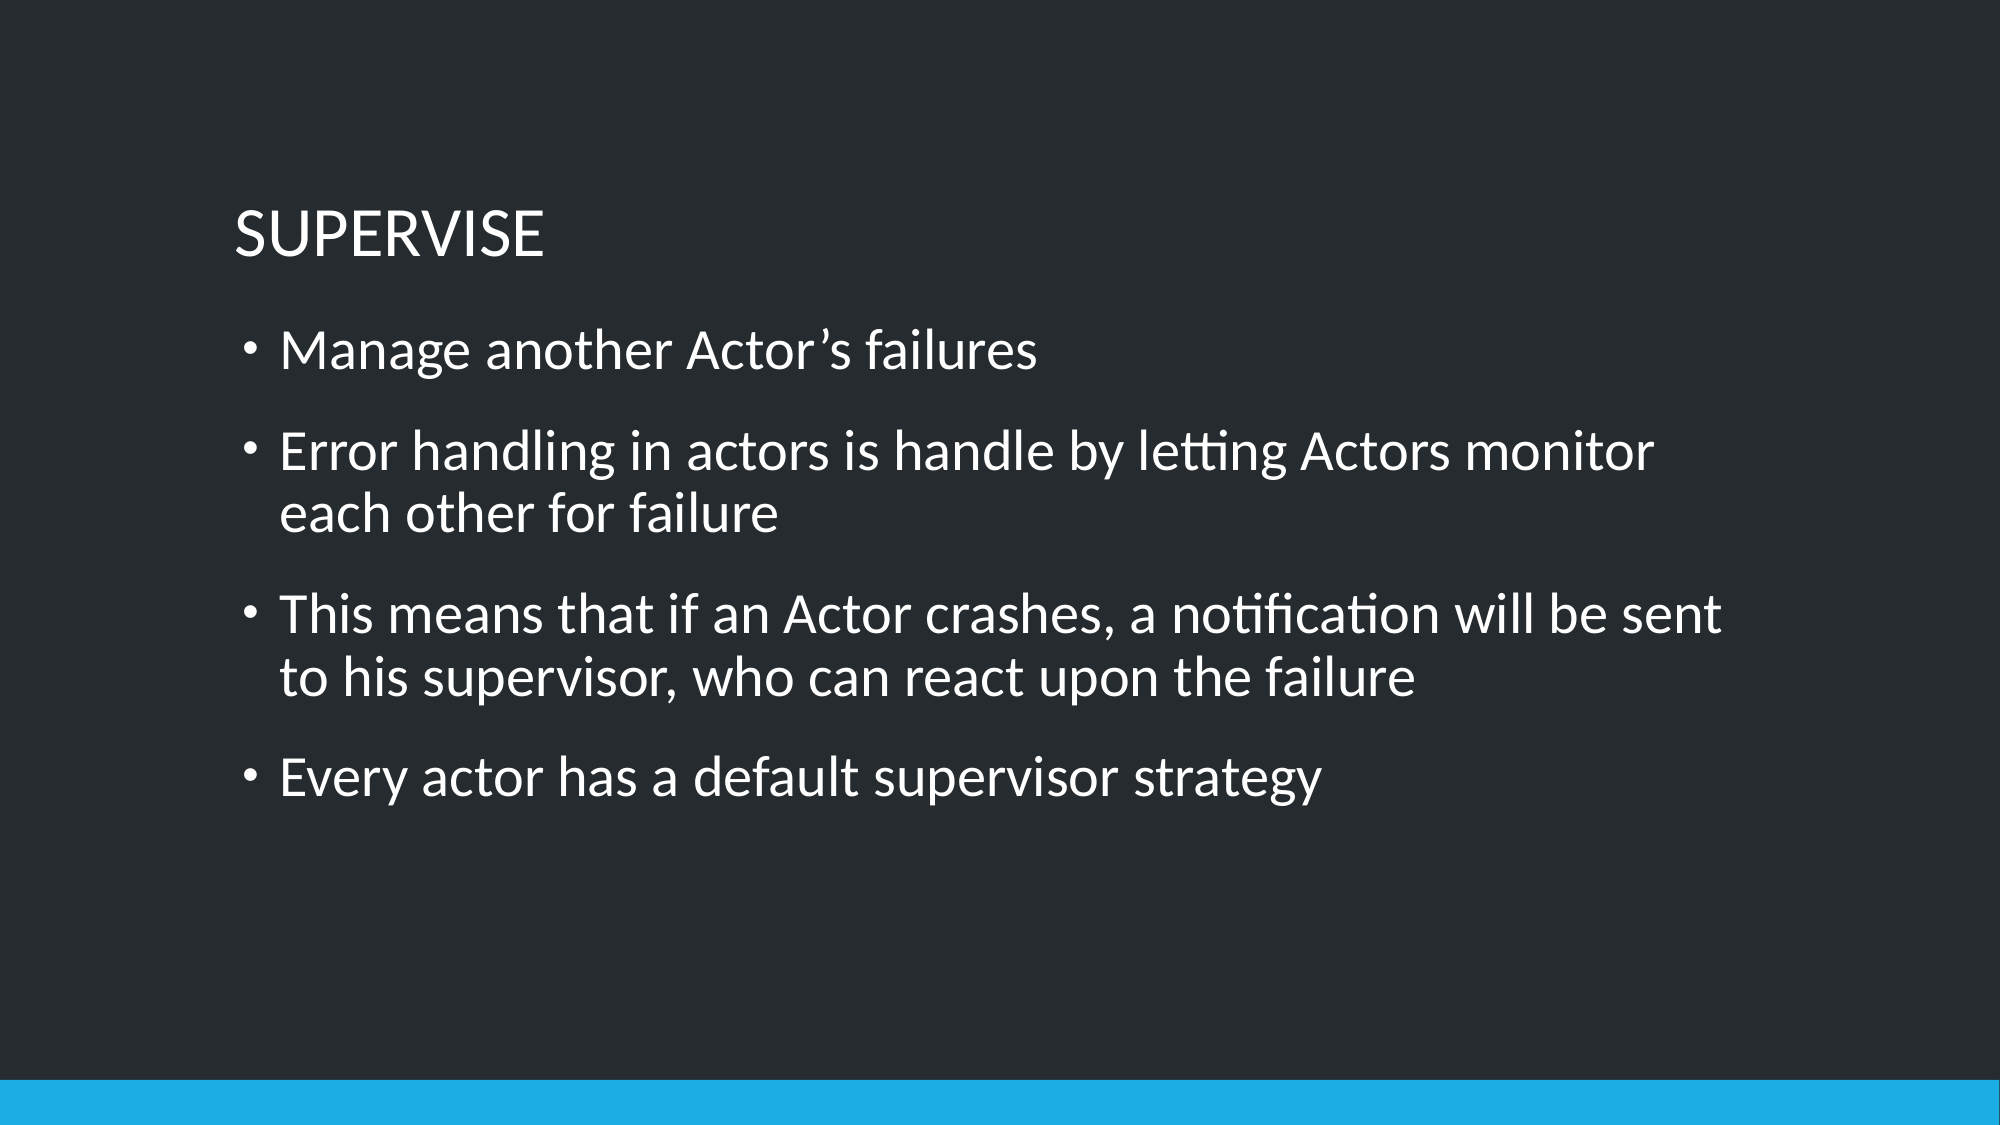

# SUPERVISE
Manage another Actor’s failures
Error handling in actors is handle by letting Actors monitor each other for failure
This means that if an Actor crashes, a notification will be sent to his supervisor, who can react upon the failure
Every actor has a default supervisor strategy